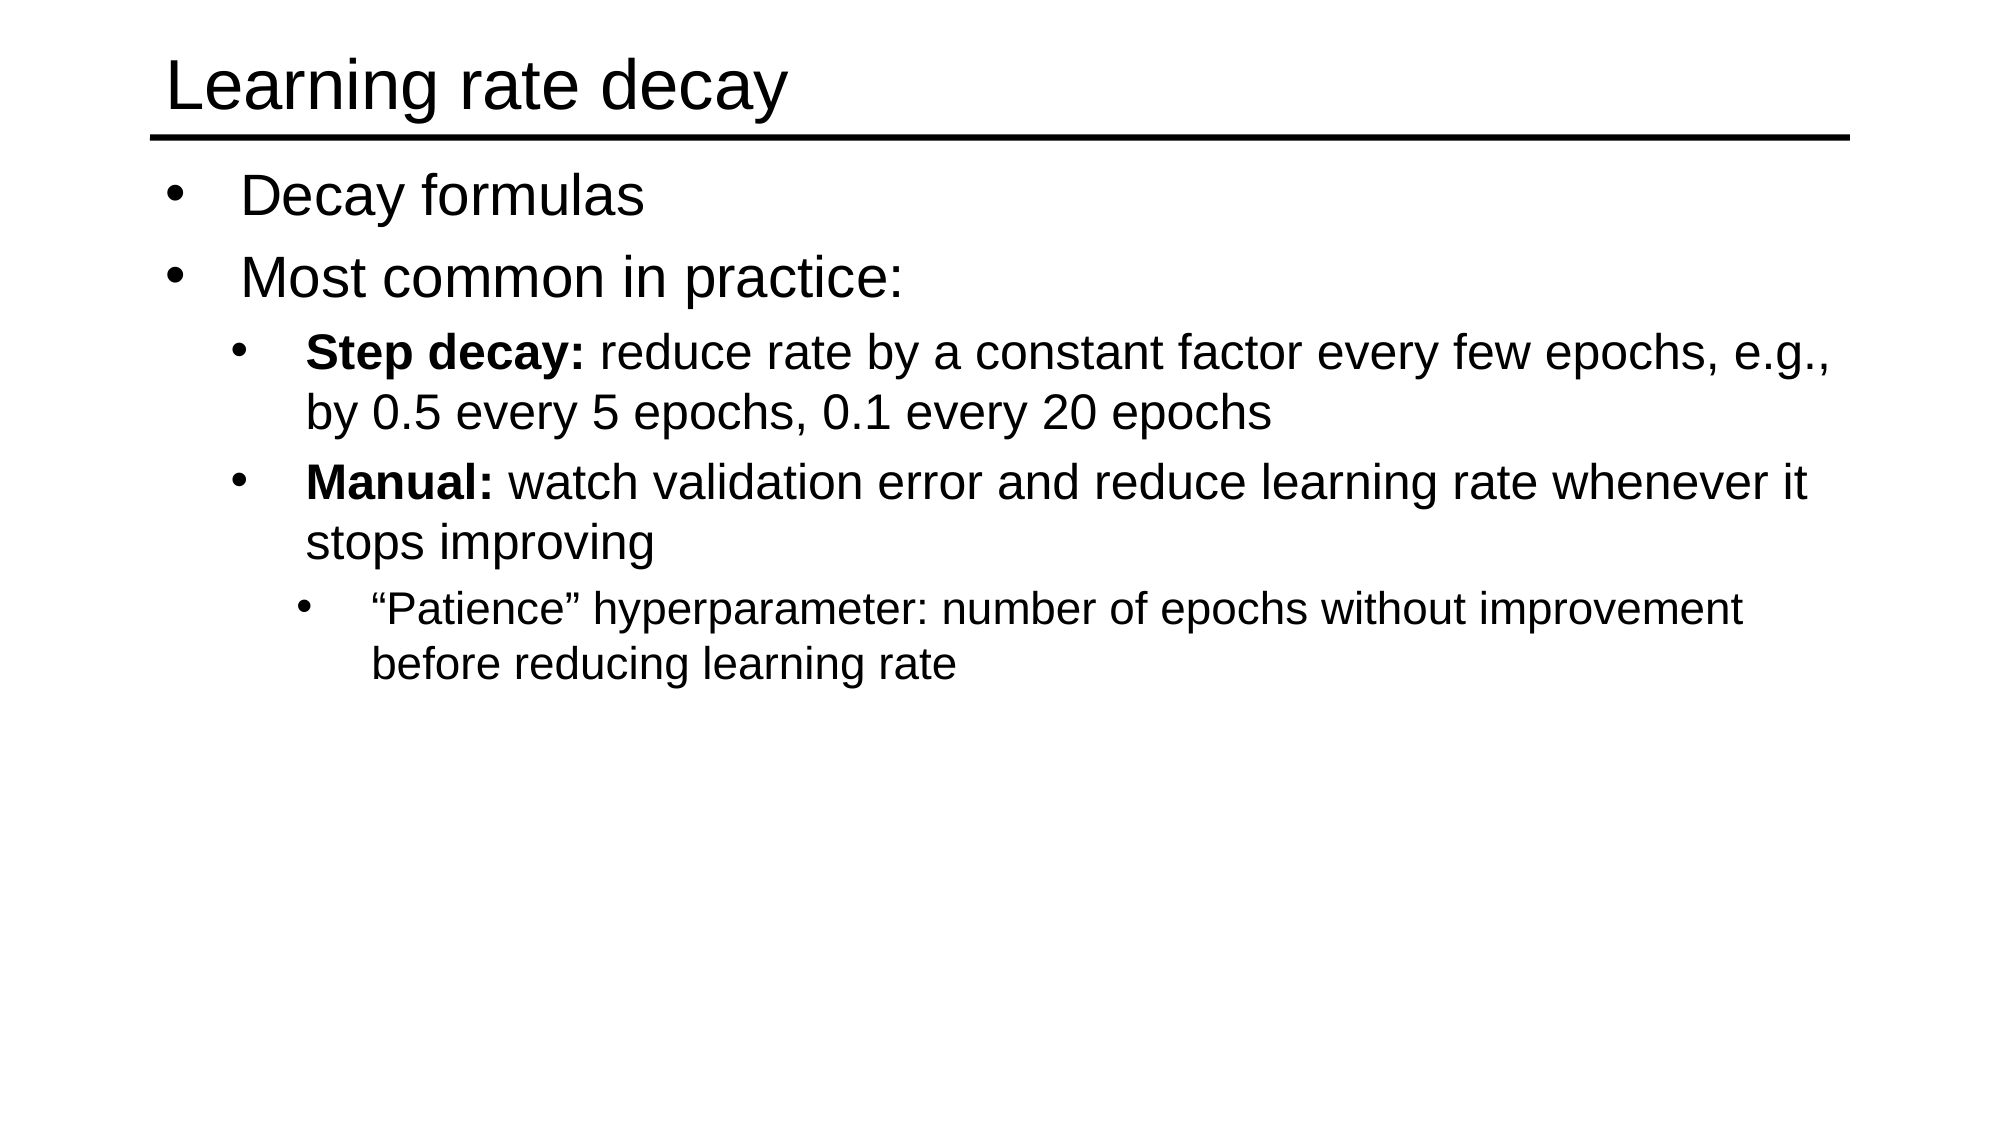

# Learning rate decay
Decay formulas
Most common in practice:
Step decay: reduce rate by a constant factor every few epochs, e.g., by 0.5 every 5 epochs, 0.1 every 20 epochs
Manual: watch validation error and reduce learning rate whenever it stops improving
“Patience” hyperparameter: number of epochs without improvement before reducing learning rate